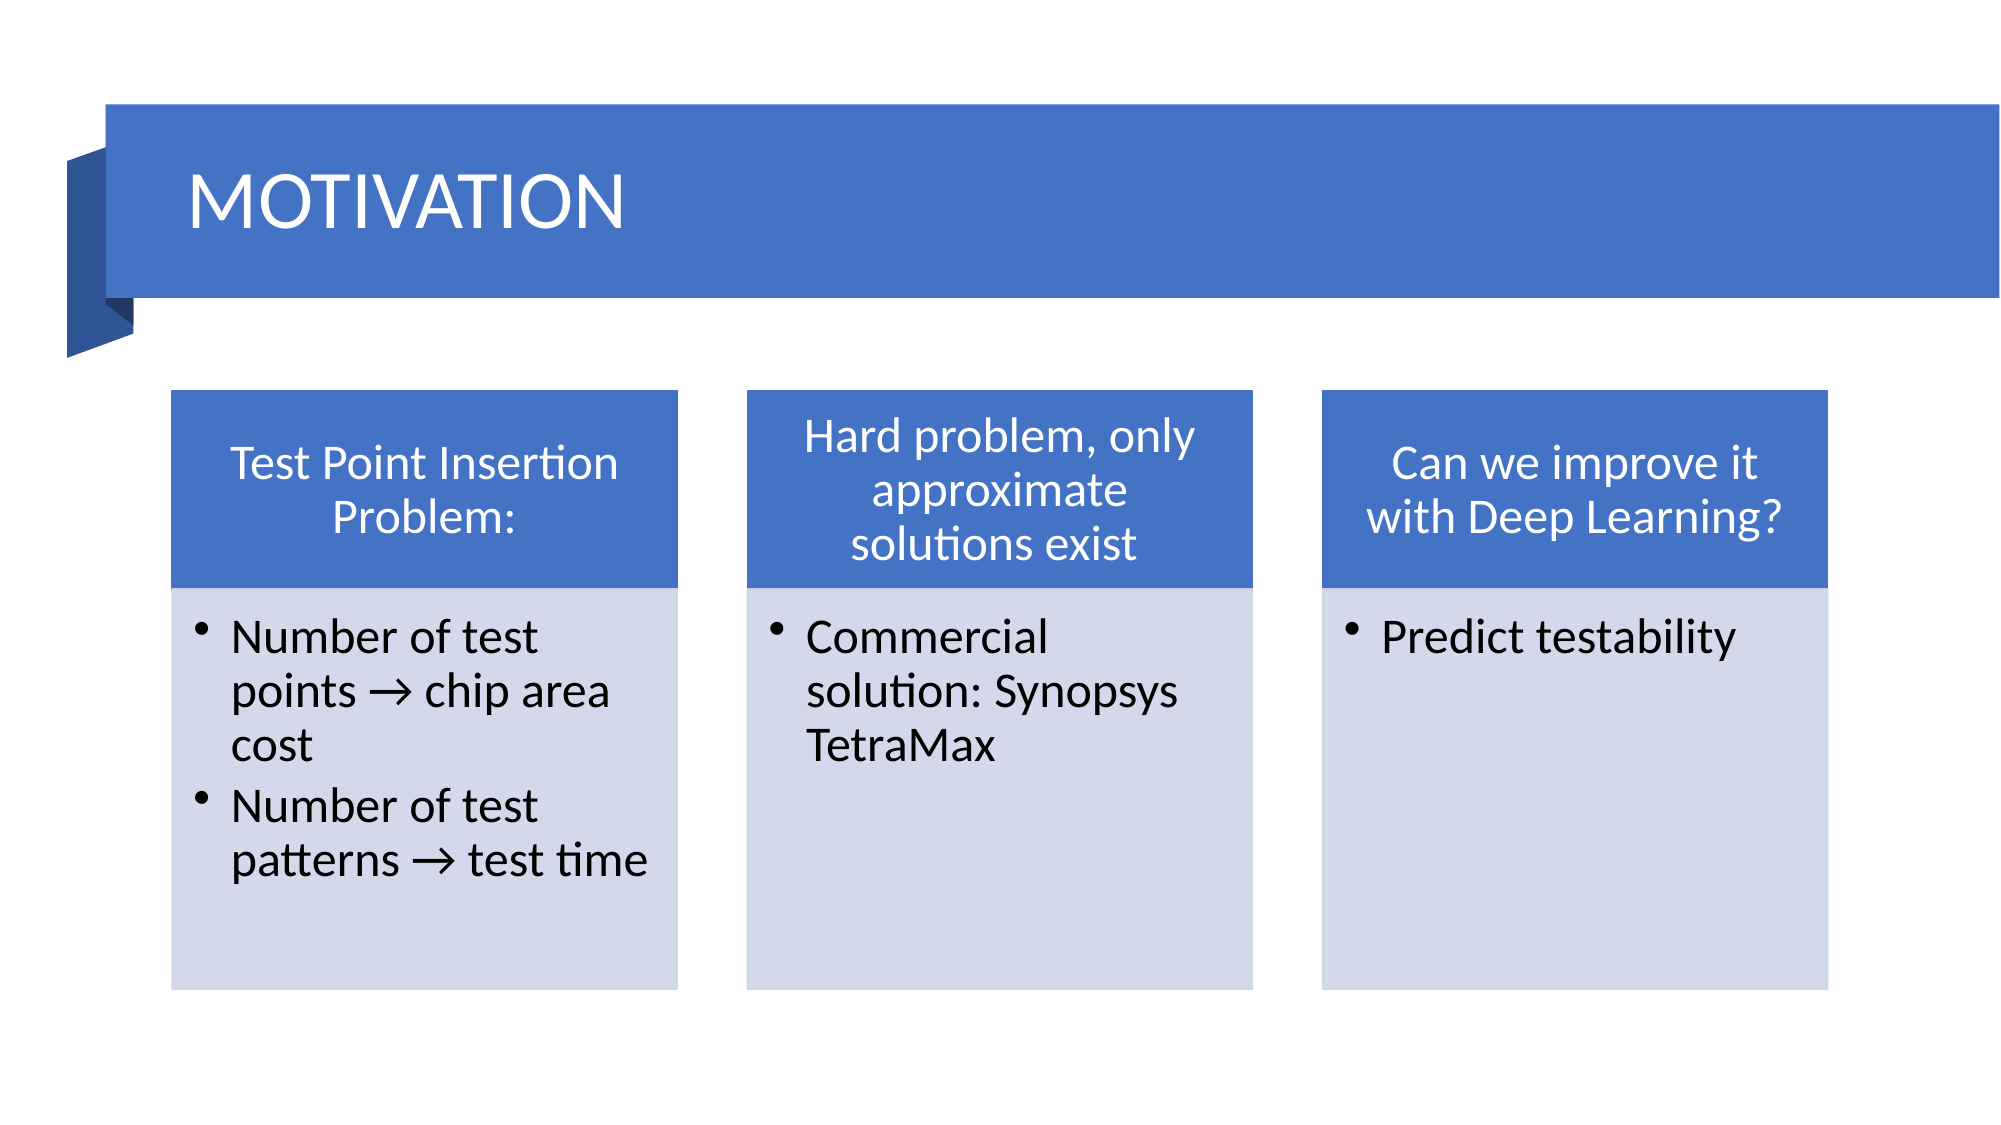

# MOTIVATION

Test Point Insertion Problem:
Number of test points → chip area cost
Number of test patterns → test time
Hard problem, only approximate solutions exist
Commercial solution: Synopsys TetraMax
Can we improve it with Deep Learning?
Predict testability